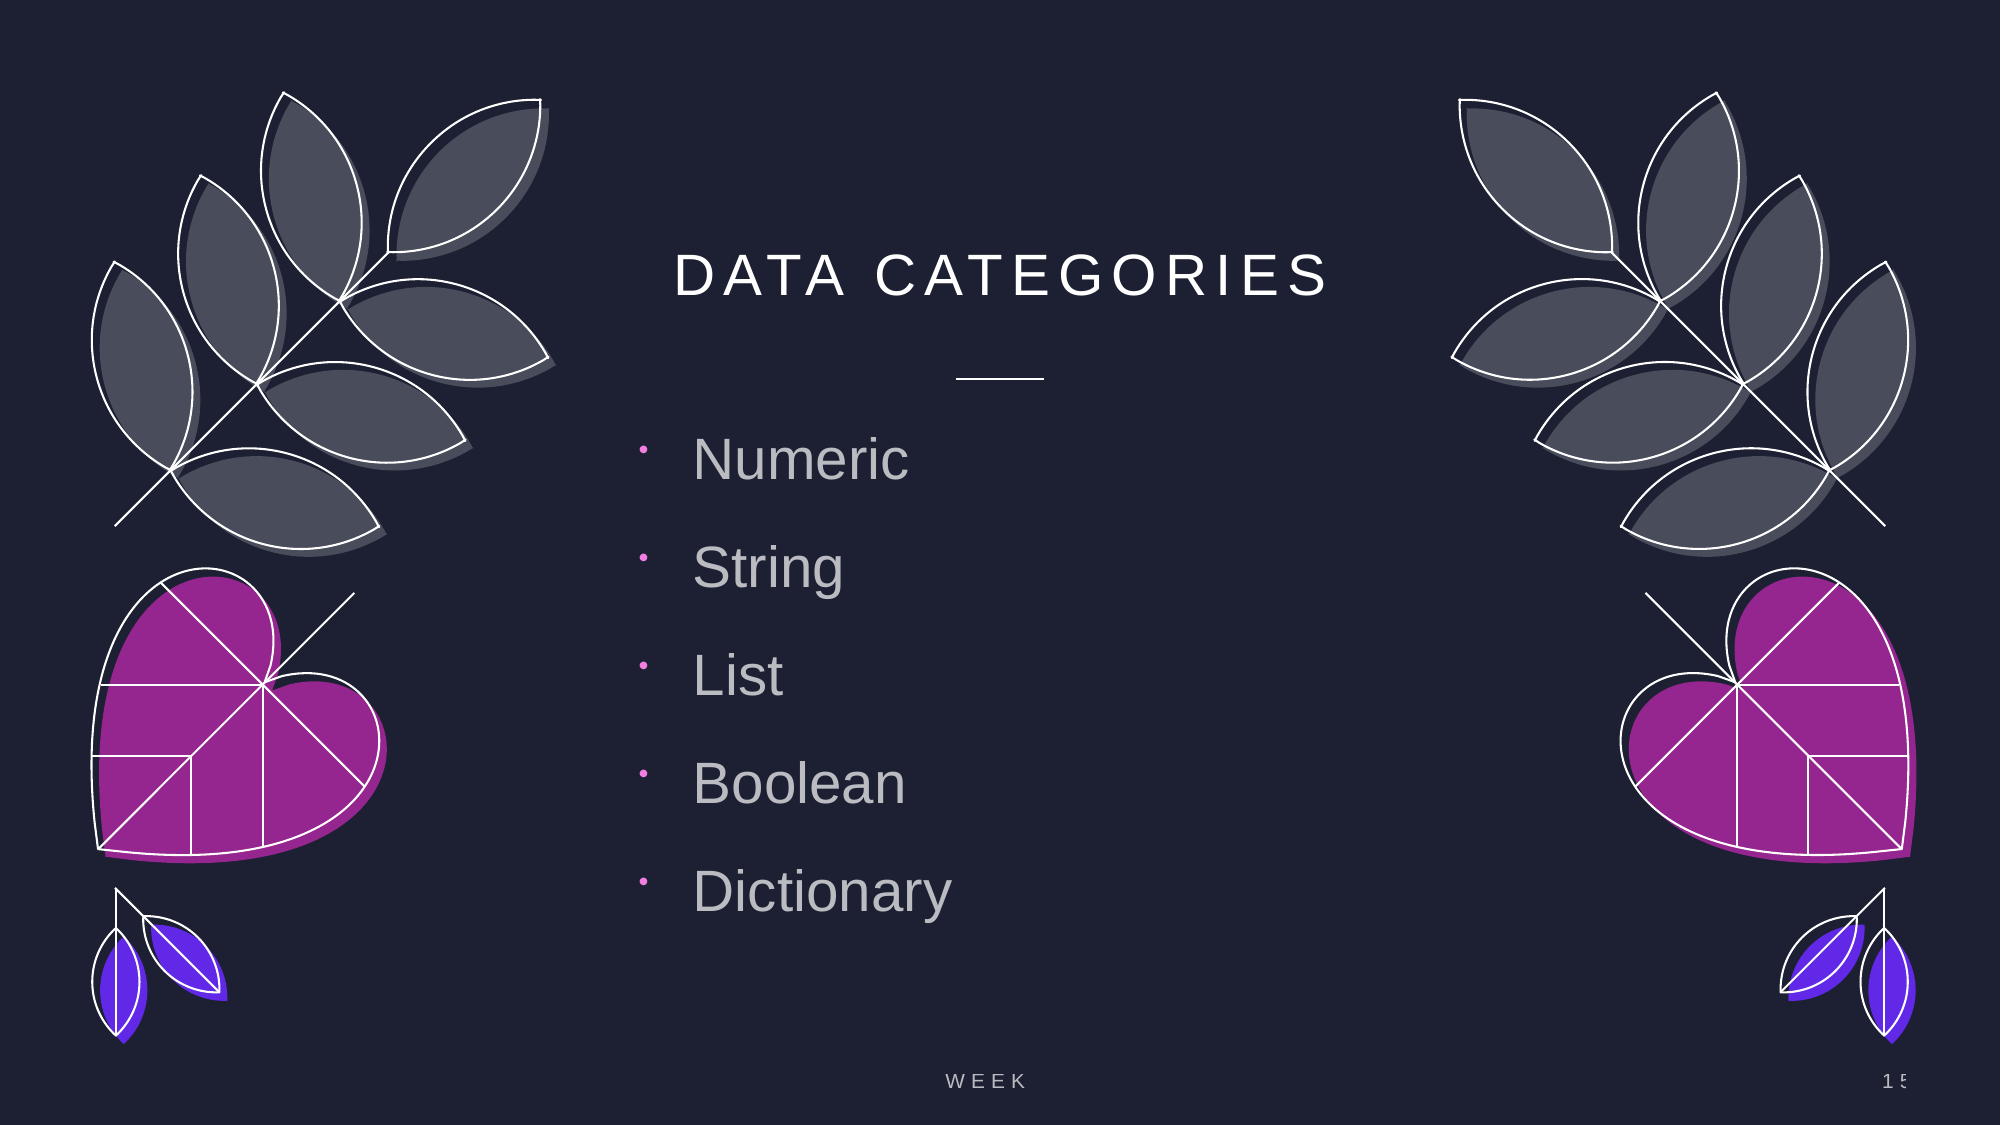

# Data categories
Numeric
String
List
Boolean
Dictionary

Week 1
15